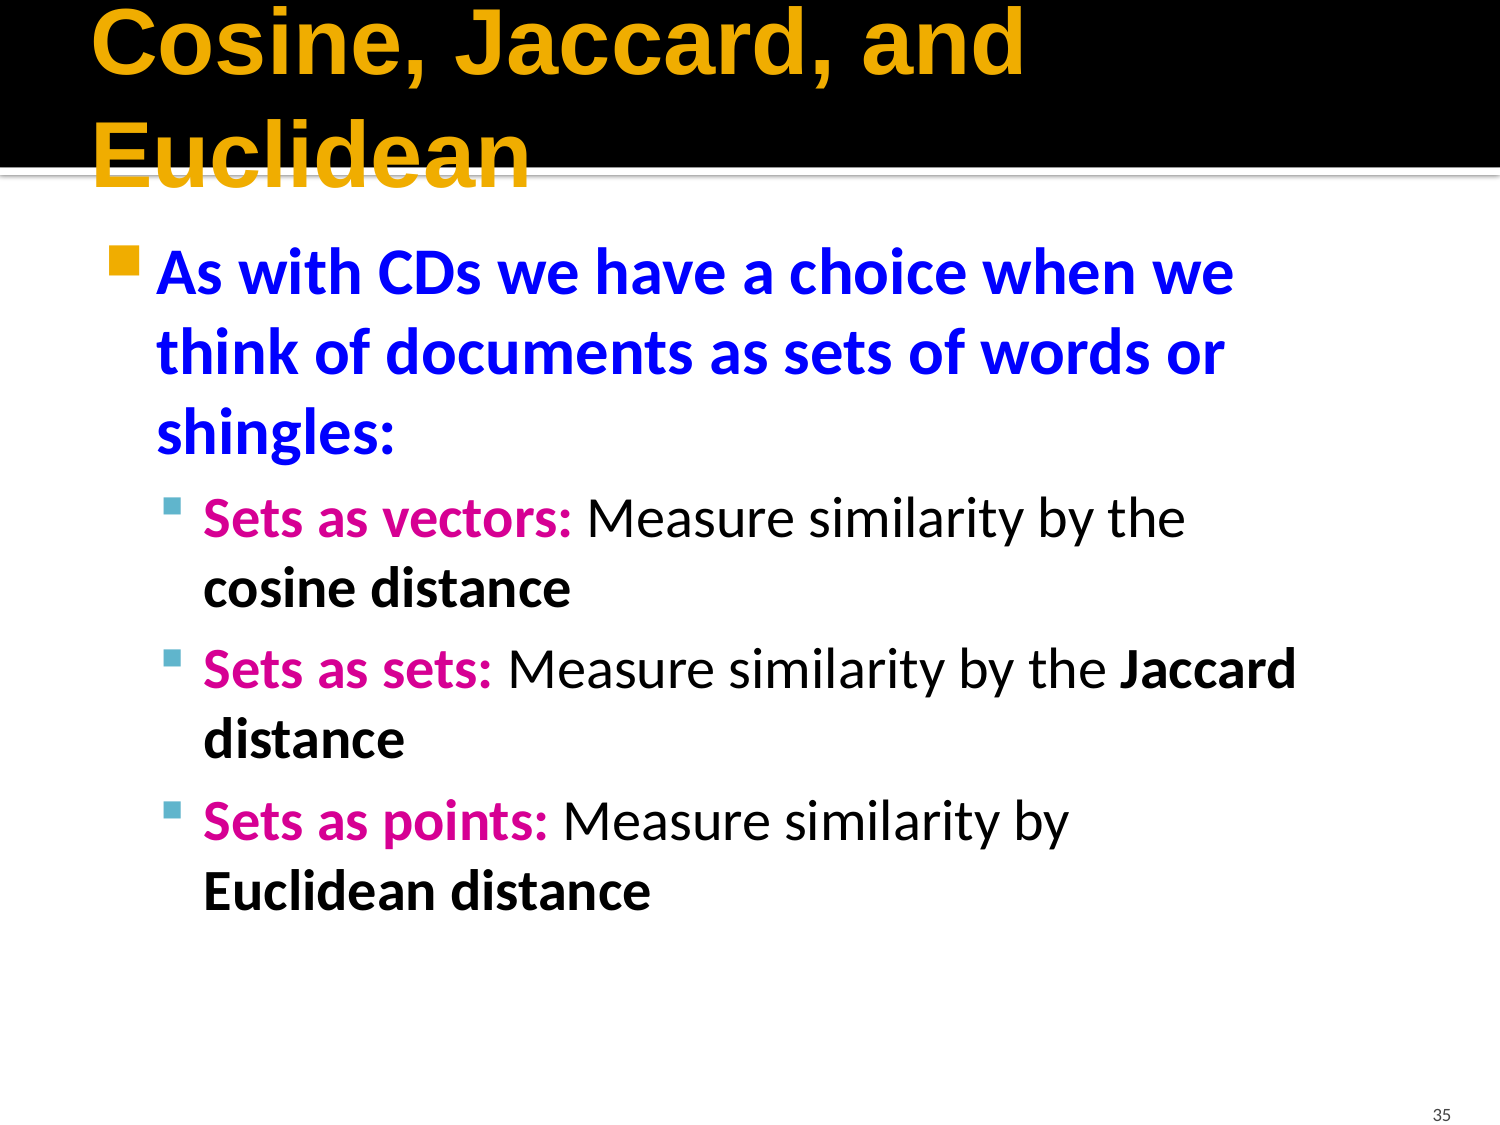

# Cosine, Jaccard, and Euclidean
As with CDs we have a choice when we think of documents as sets of words or shingles:
Sets as vectors: Measure similarity by the cosine distance
Sets as sets: Measure similarity by the Jaccard distance
Sets as points: Measure similarity by Euclidean distance
35